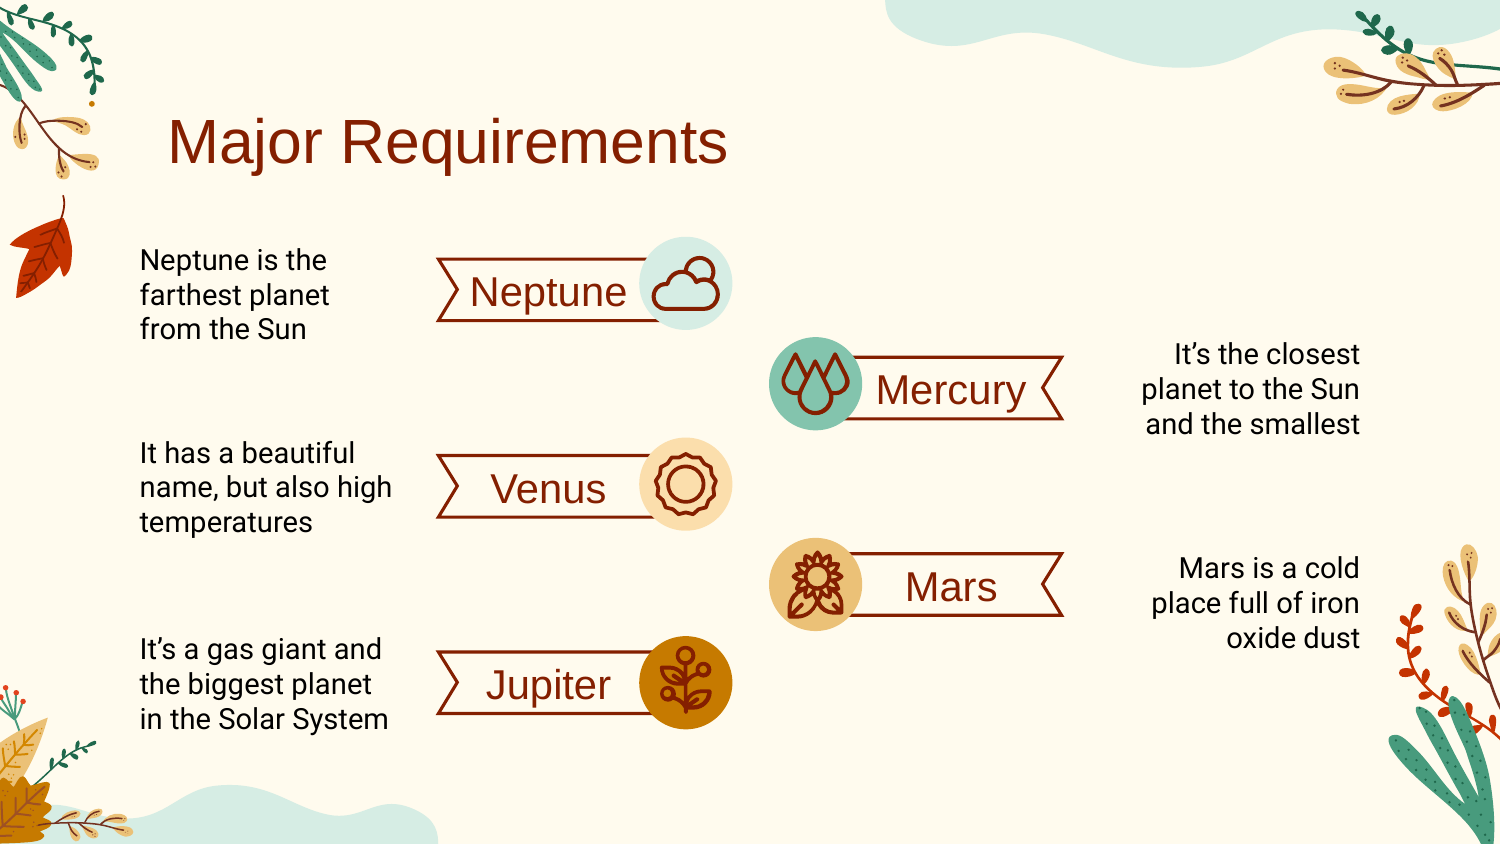

# Major Requirements

Neptune is the farthest planet from the Sun

Neptune

It’s the closest planet to the Sun and the smallest

Mercury

It has a beautiful name, but also high temperatures

Venus

Mars is a cold place full of iron oxide dust

Mars

It’s a gas giant and the biggest planet in the Solar System

Jupiter